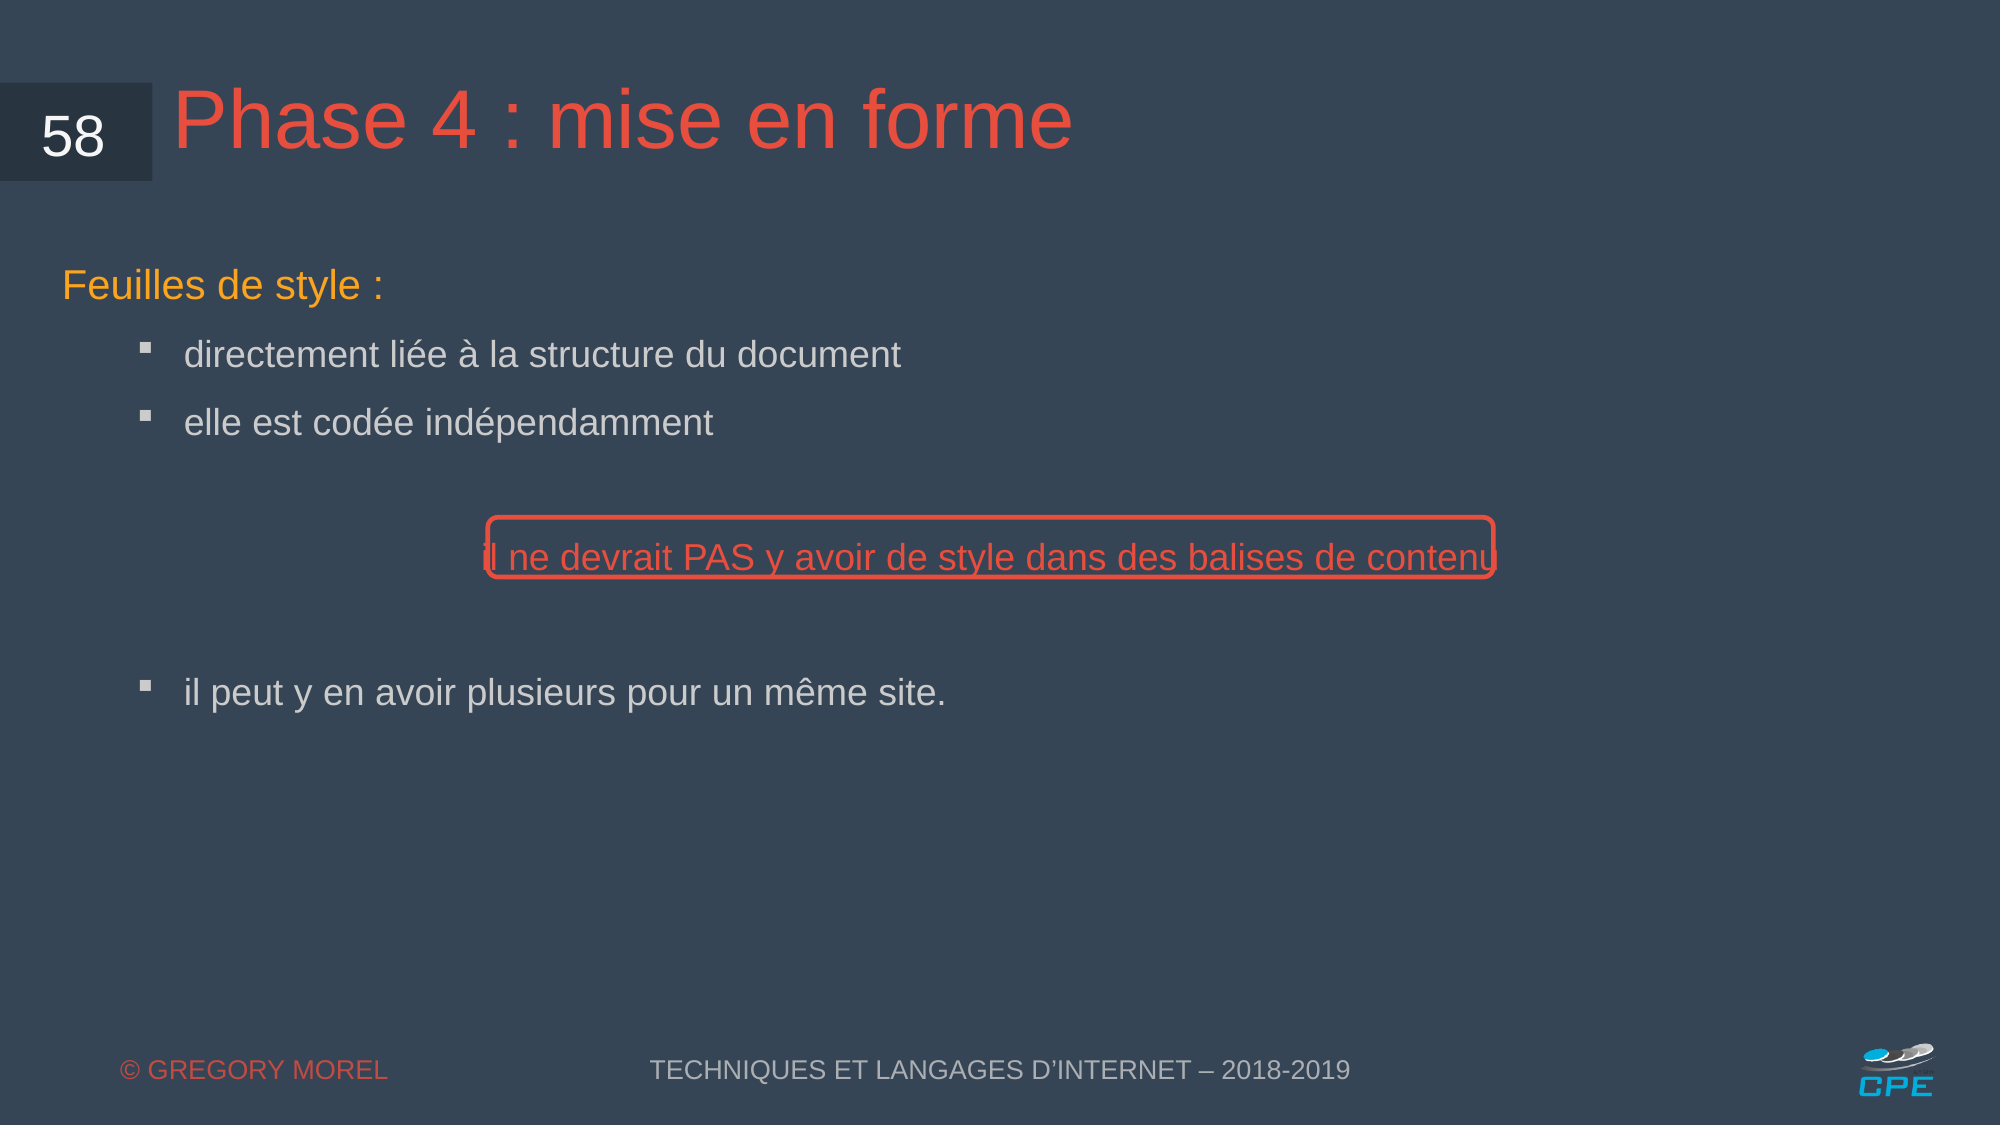

# Phase 4 : mise en forme
58
Feuilles de style :
directement liée à la structure du document
elle est codée indépendamment

il ne devrait PAS y avoir de style dans des balises de contenu

il peut y en avoir plusieurs pour un même site.